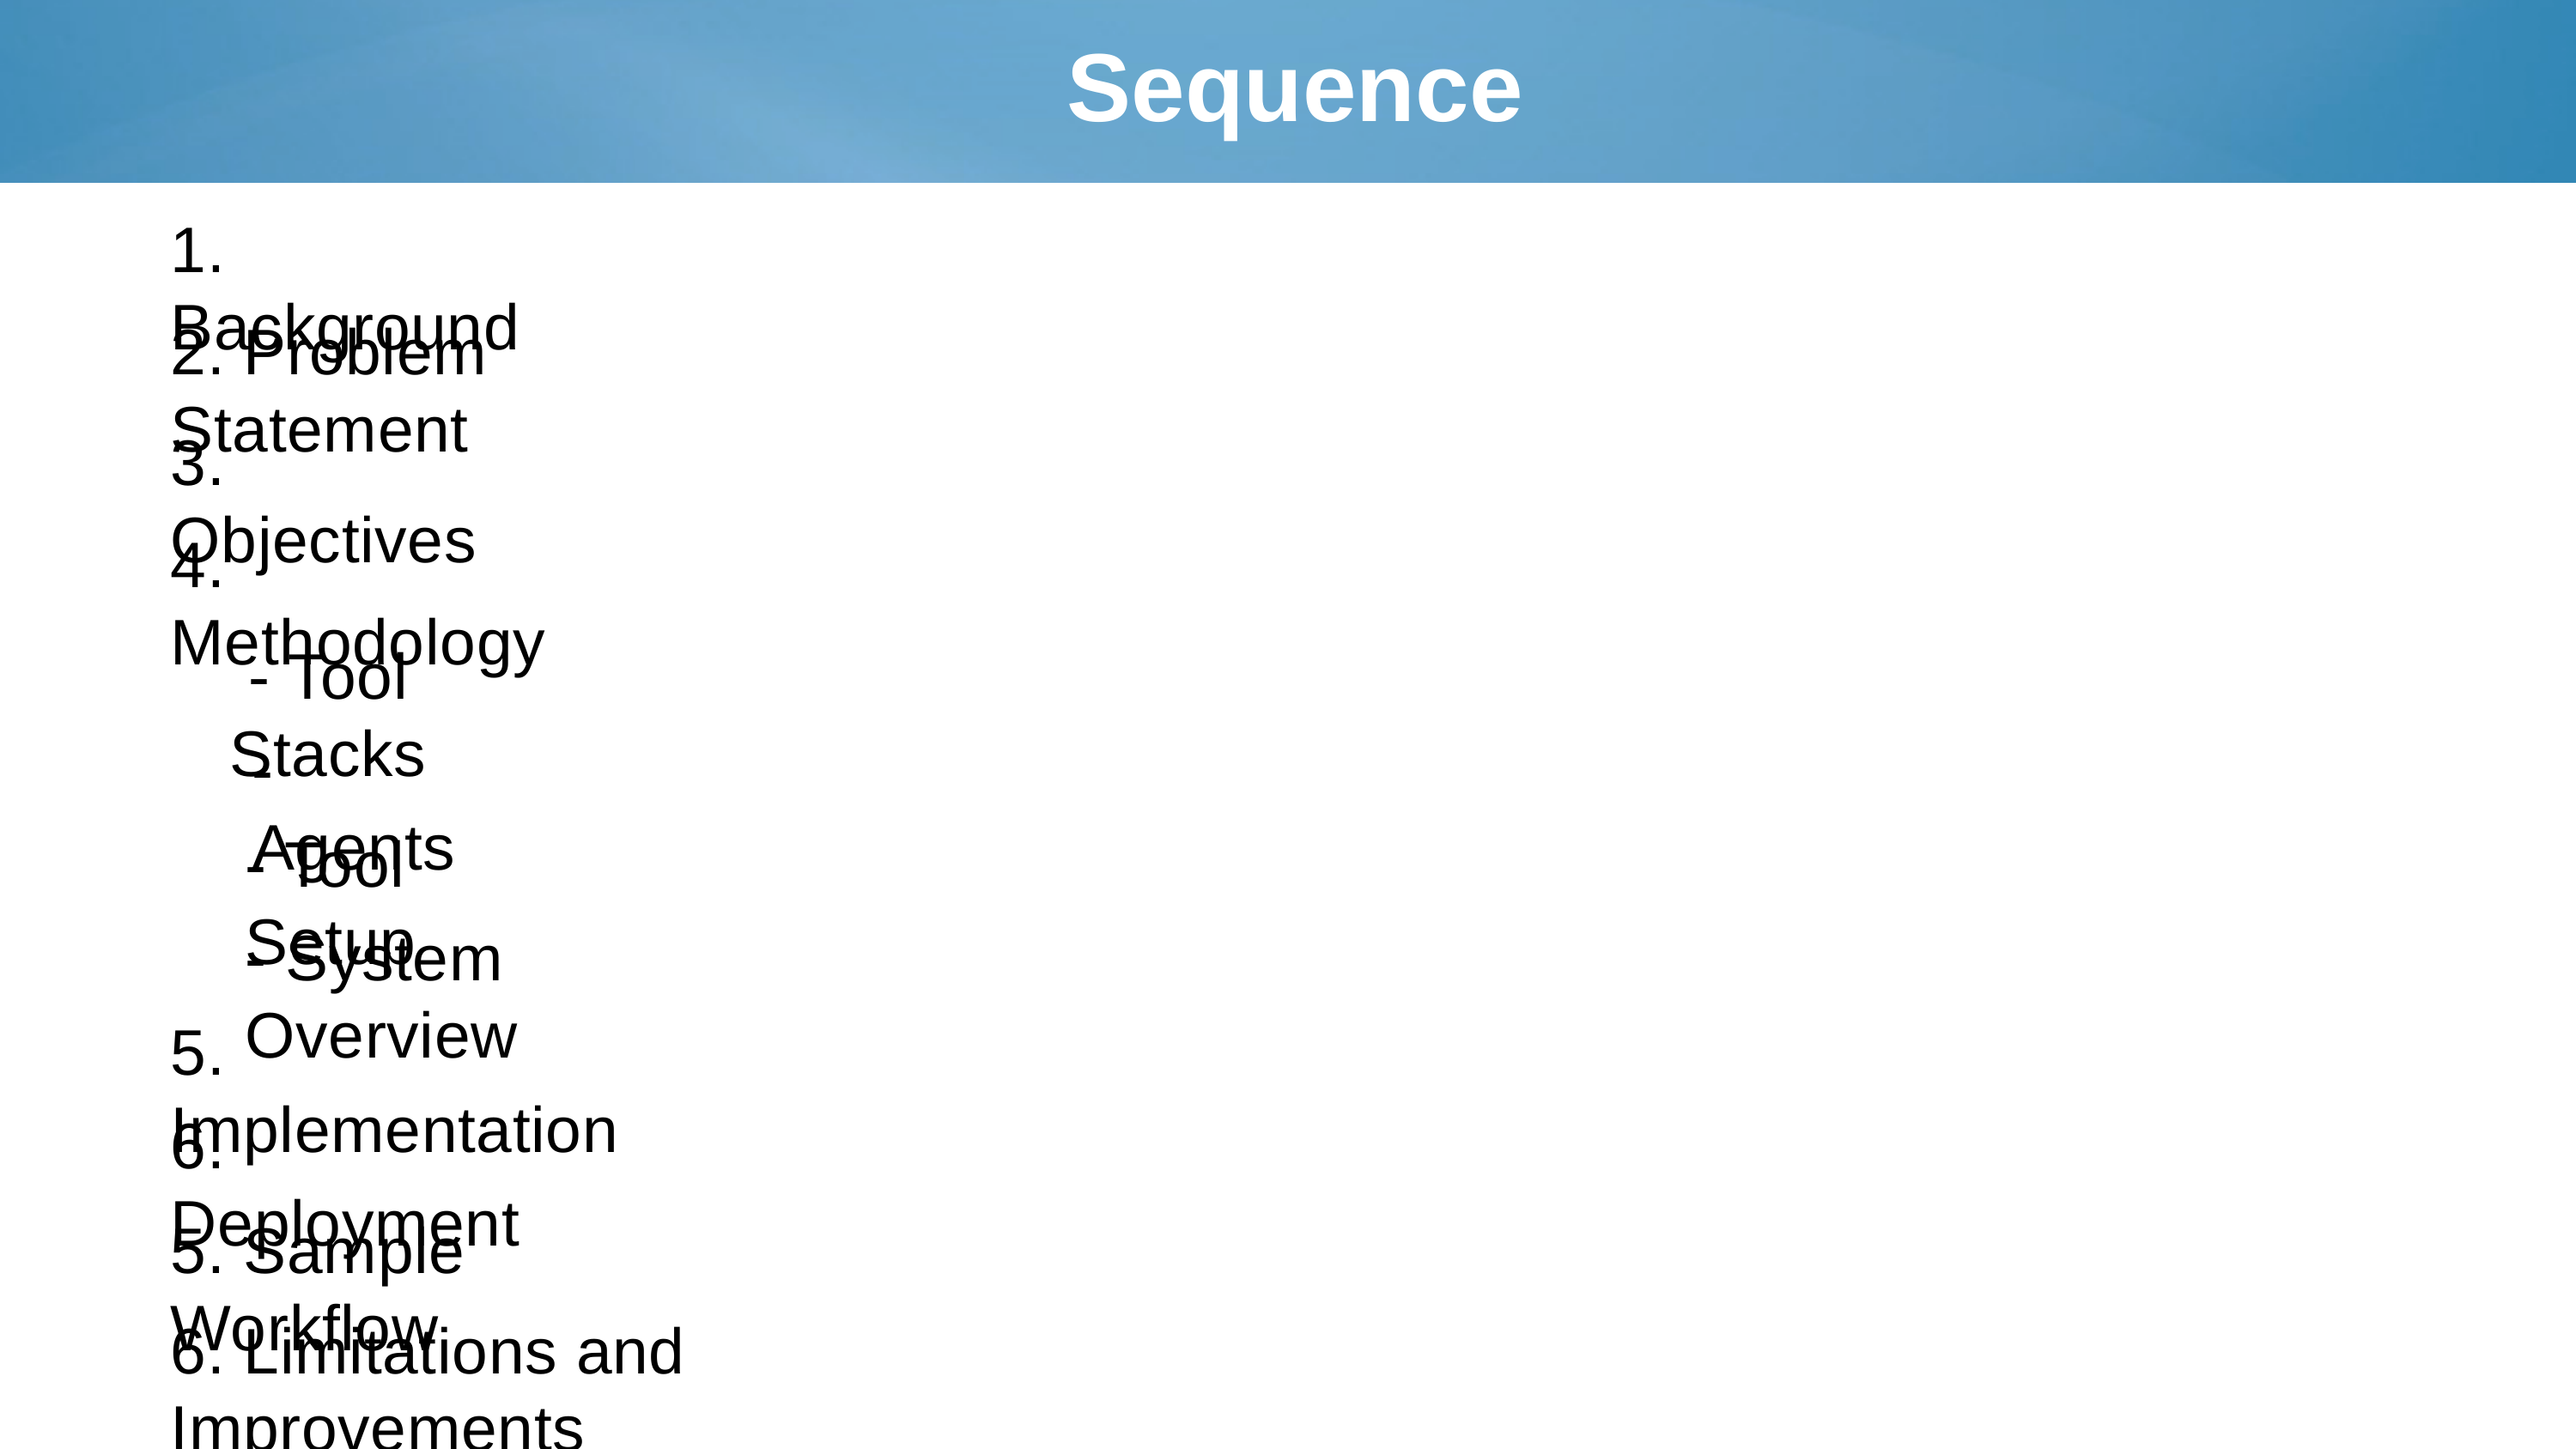

Sequence
1. Background
2. Problem Statement
3. Objectives
4. Methodology
 - Tool Stacks
- Agents
- Tool Setup
- System Overview
5. Implementation
6. Deployment
5. Sample Workflow
6. Limitations and Improvements